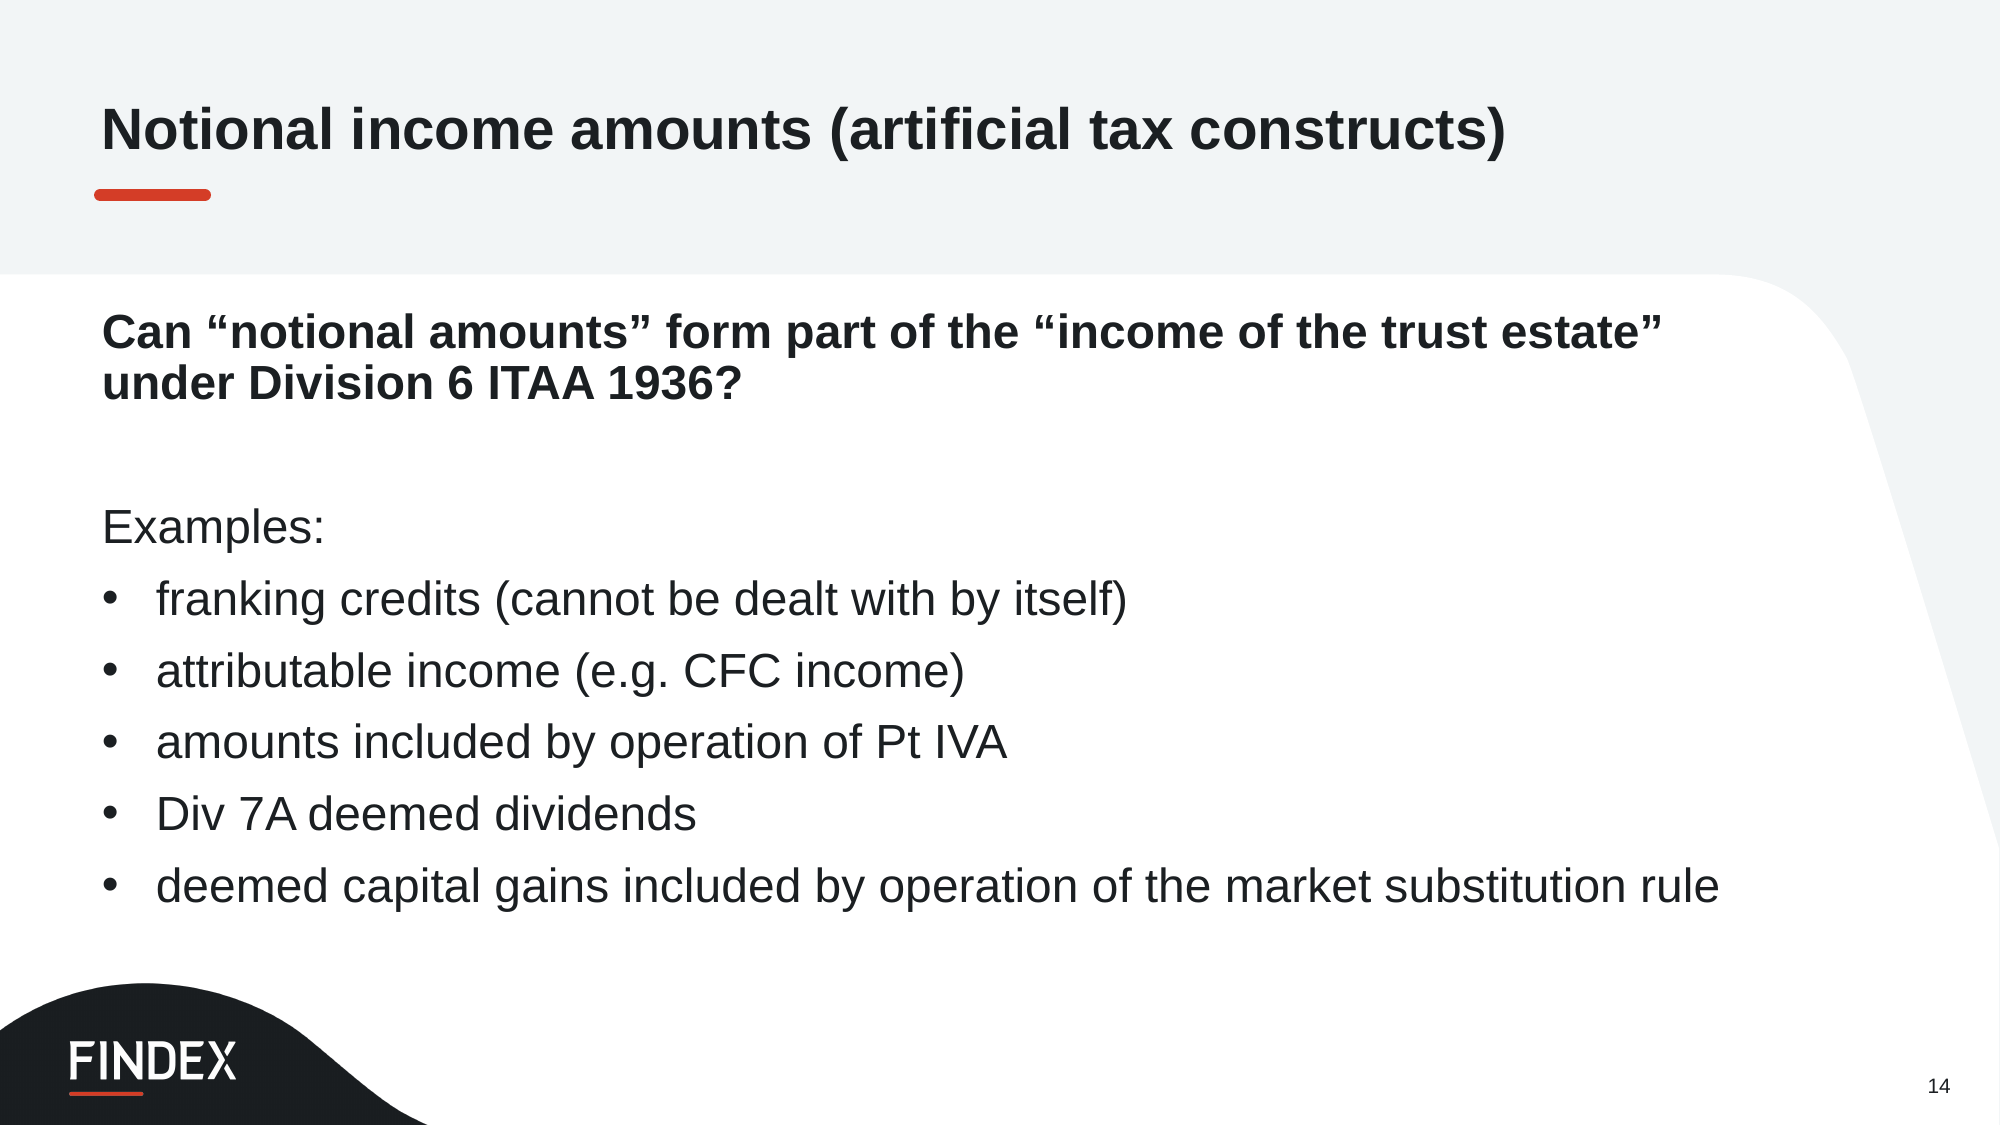

Notional income amounts (artificial tax constructs)
Can “notional amounts” form part of the “income of the trust estate” under Division 6 ITAA 1936?

Examples:
franking credits (cannot be dealt with by itself)
attributable income (e.g. CFC income)
amounts included by operation of Pt IVA
Div 7A deemed dividends
deemed capital gains included by operation of the market substitution rule